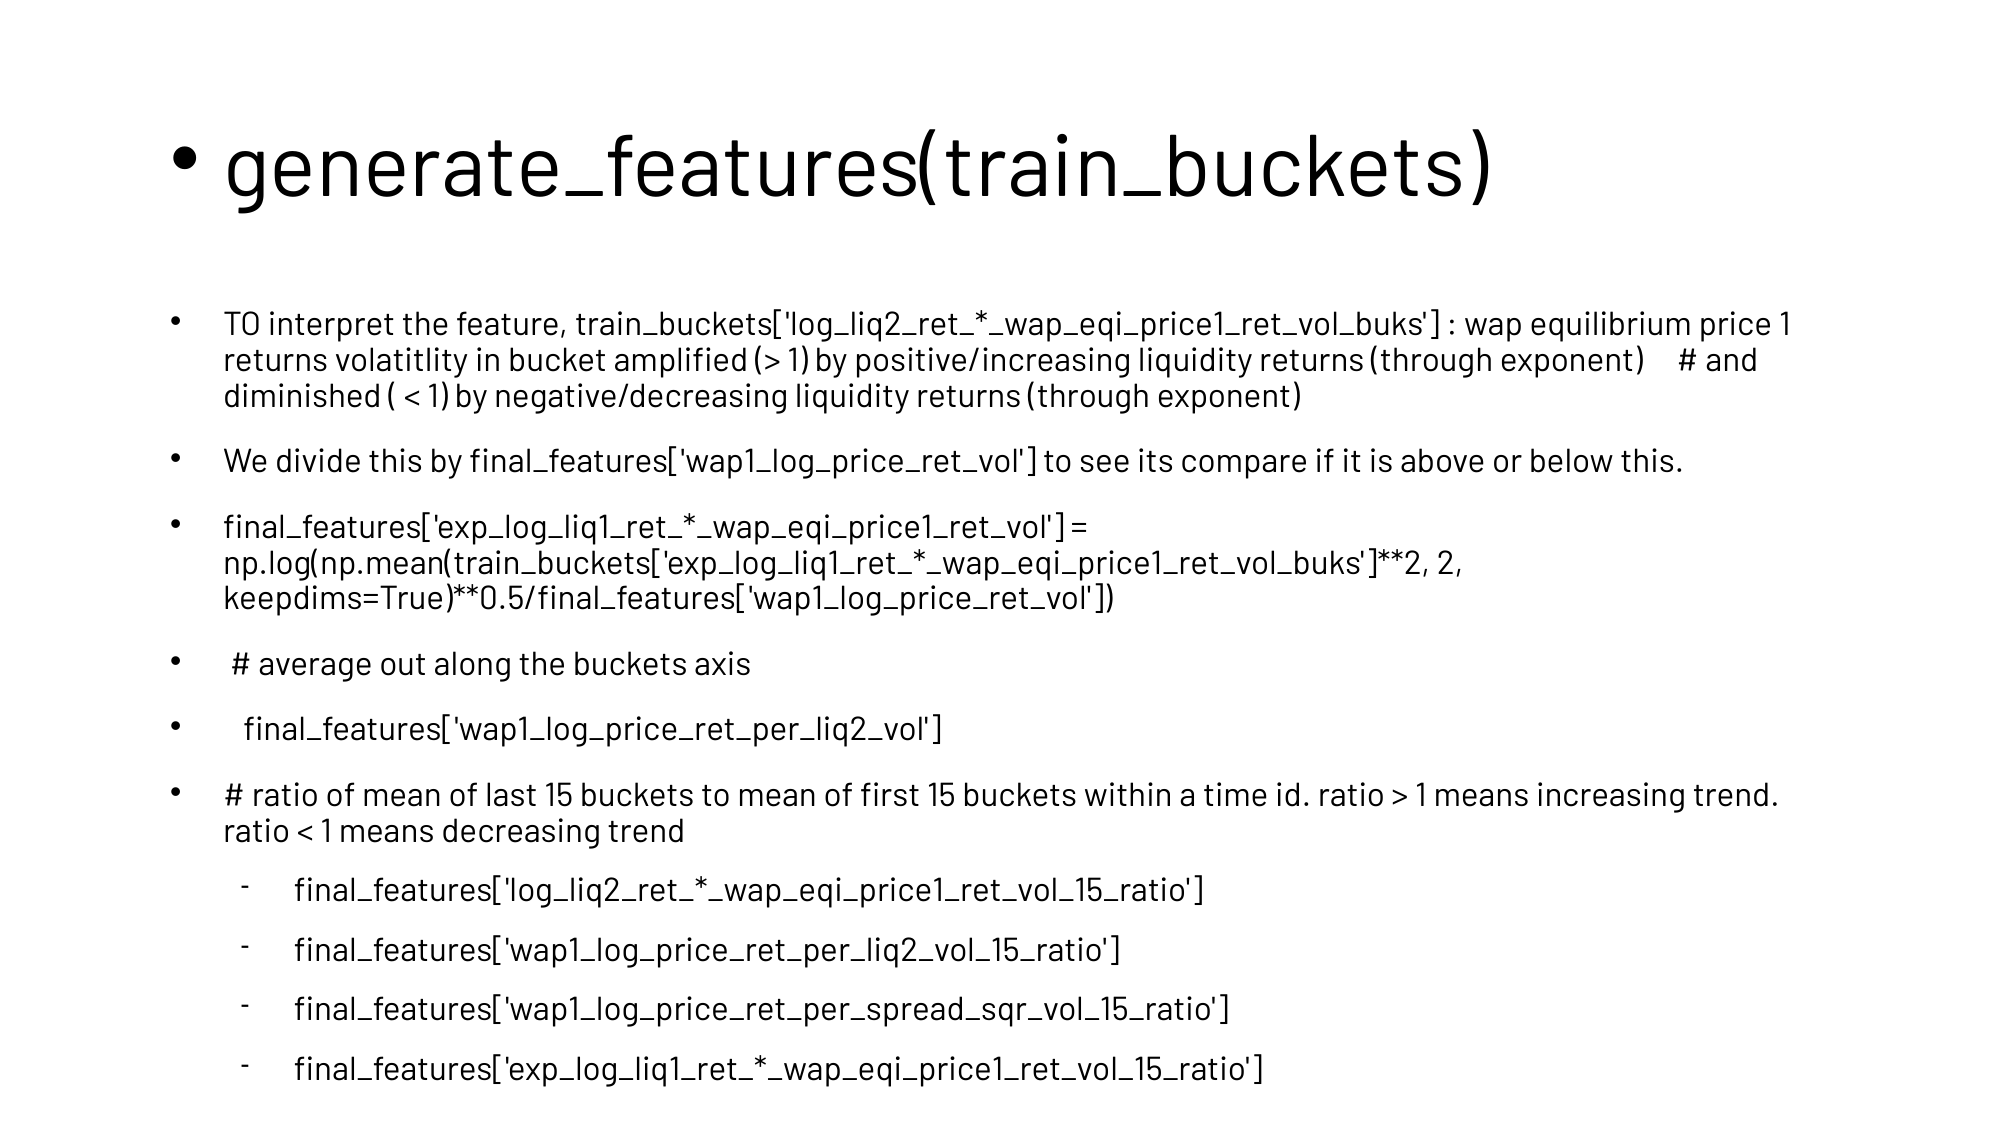

# generate_features(train_buckets)
TO interpret the feature, train_buckets['log_liq2_ret_*_wap_eqi_price1_ret_vol_buks'] : wap equilibrium price 1 returns volatitlity in bucket amplified (> 1) by positive/increasing liquidity returns (through exponent)     # and diminished ( < 1) by negative/decreasing liquidity returns (through exponent)
We divide this by final_features['wap1_log_price_ret_vol'] to see its compare if it is above or below this.
final_features['exp_log_liq1_ret_*_wap_eqi_price1_ret_vol'] = np.log(np.mean(train_buckets['exp_log_liq1_ret_*_wap_eqi_price1_ret_vol_buks']**2, 2, keepdims=True)**0.5/final_features['wap1_log_price_ret_vol'])
 # average out along the buckets axis
   final_features['wap1_log_price_ret_per_liq2_vol']
# ratio of mean of last 15 buckets to mean of first 15 buckets within a time id. ratio > 1 means increasing trend. ratio < 1 means decreasing trend
final_features['log_liq2_ret_*_wap_eqi_price1_ret_vol_15_ratio']
final_features['wap1_log_price_ret_per_liq2_vol_15_ratio']
final_features['wap1_log_price_ret_per_spread_sqr_vol_15_ratio']
final_features['exp_log_liq1_ret_*_wap_eqi_price1_ret_vol_15_ratio']